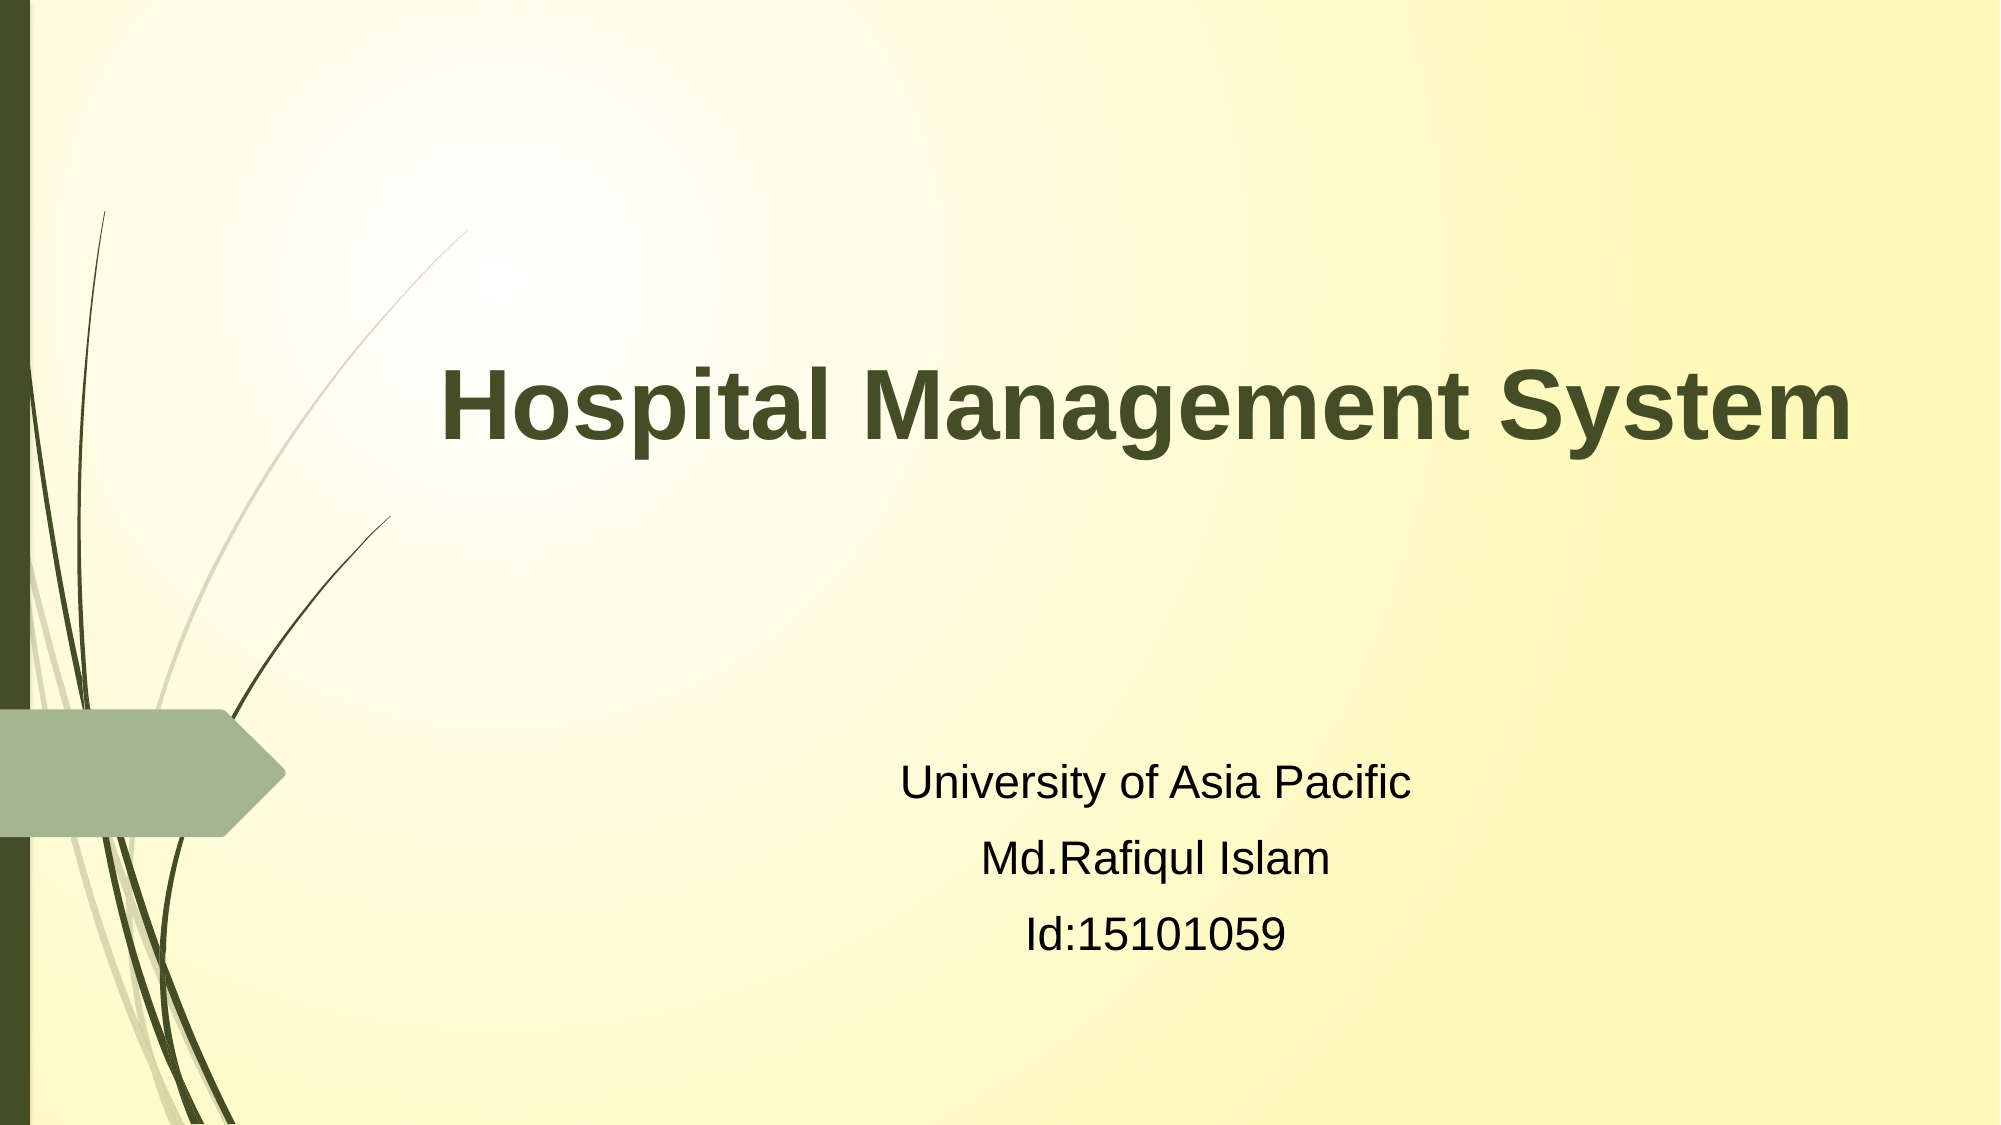

# Hospital Management System
University of Asia Pacific
Md.Rafiqul Islam
Id:15101059